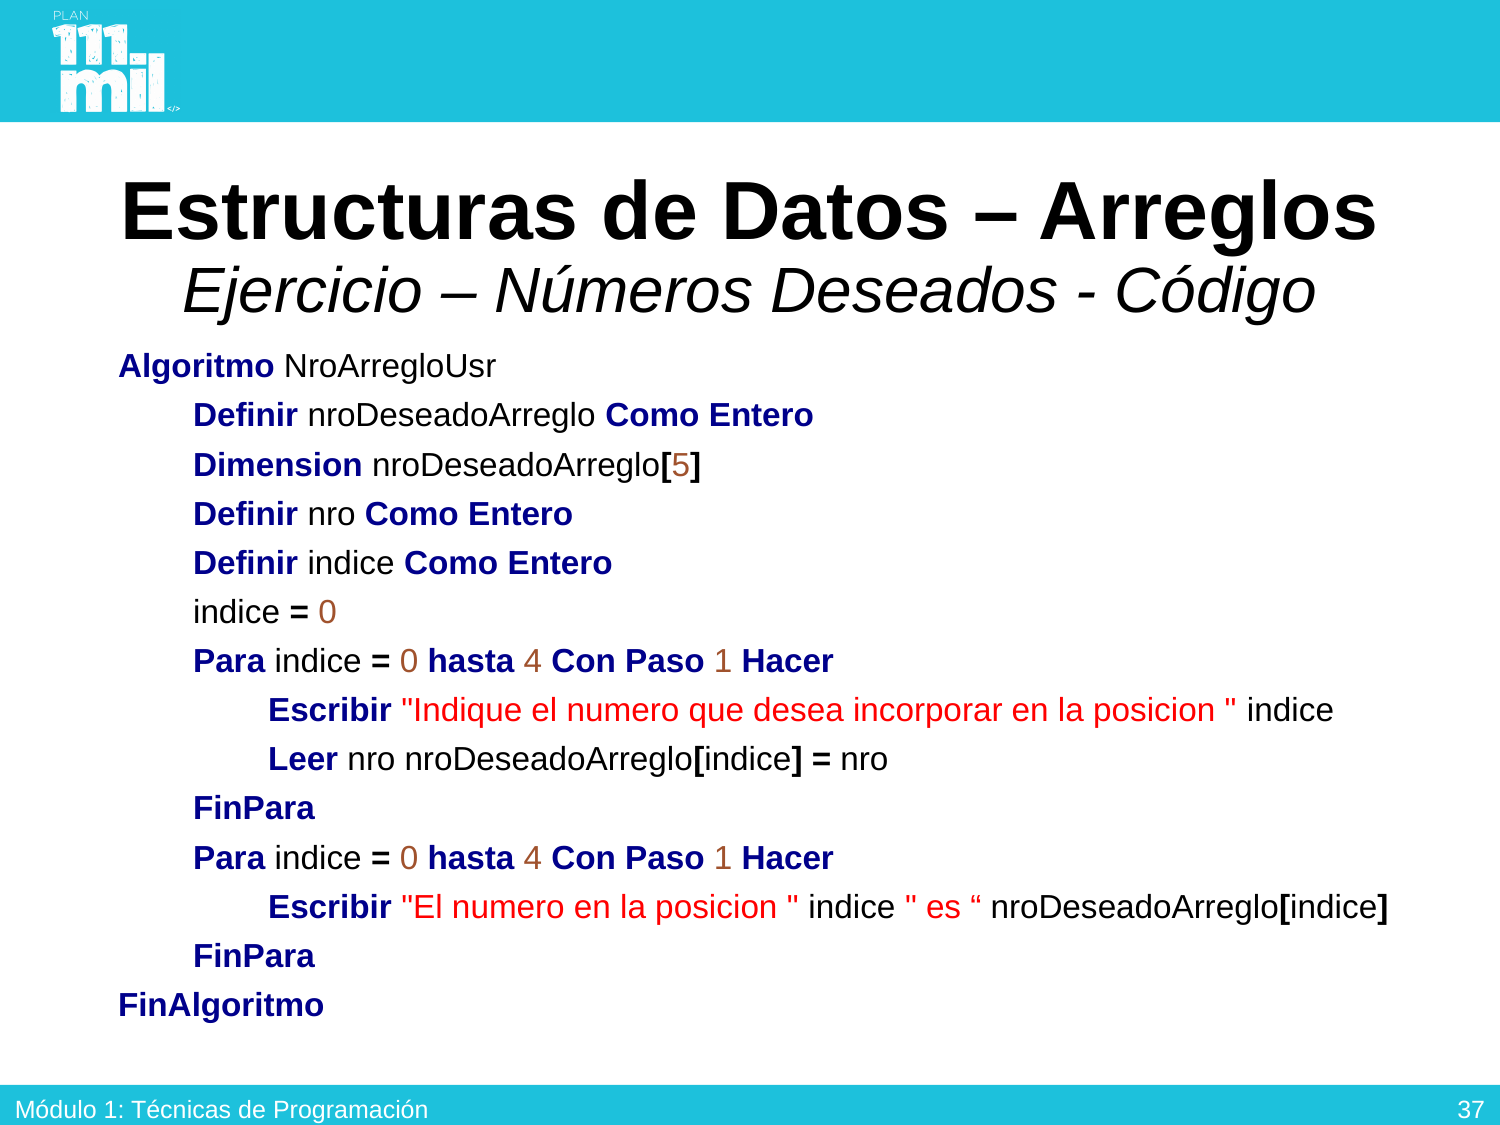

# Estructuras de Datos – Arreglos Ejercicio – Números Deseados - Código
Algoritmo NroArregloUsr
Definir nroDeseadoArreglo Como Entero
Dimension nroDeseadoArreglo[5]
Definir nro Como Entero
Definir indice Como Entero
indice = 0
Para indice = 0 hasta 4 Con Paso 1 Hacer
Escribir "Indique el numero que desea incorporar en la posicion " indice
Leer nro nroDeseadoArreglo[indice] = nro
FinPara
Para indice = 0 hasta 4 Con Paso 1 Hacer
Escribir "El numero en la posicion " indice " es “ nroDeseadoArreglo[indice]
FinPara
FinAlgoritmo
37
Módulo 1: Técnicas de Programación